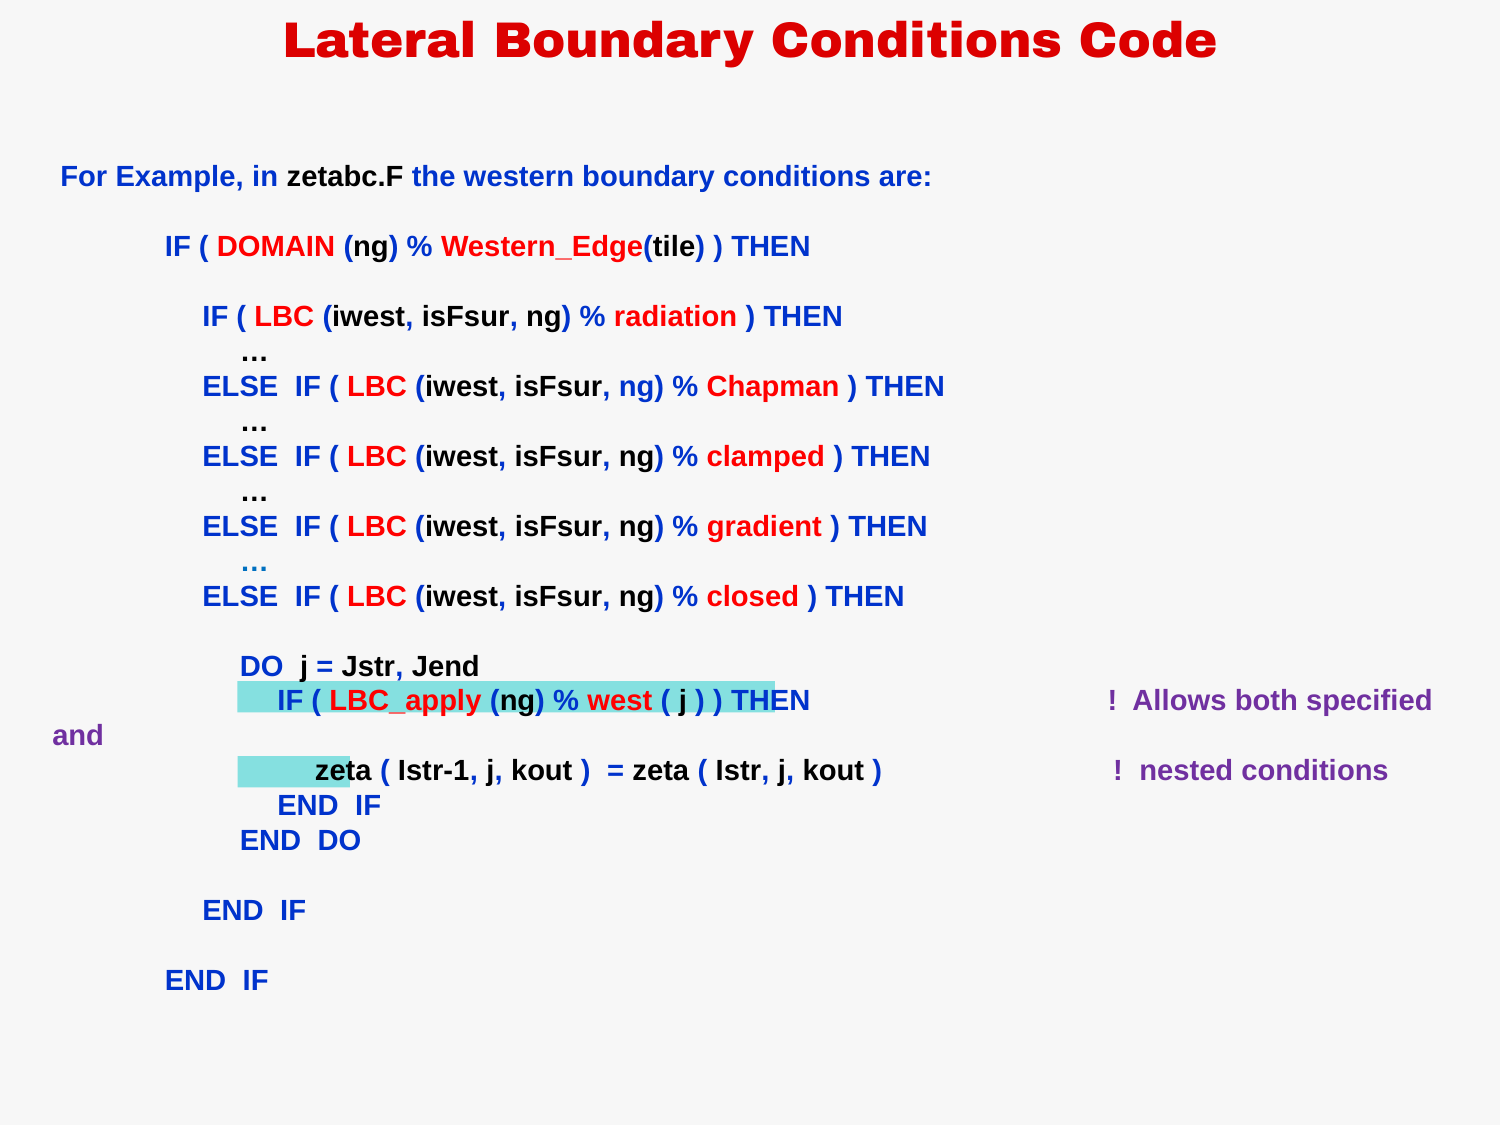

Lateral Boundary Conditions Code
 For Example, in zetabc.F the western boundary conditions are:

	IF ( DOMAIN (ng) % Western_Edge(tile) ) THEN

 		IF ( LBC (iwest, isFsur, ng) % radiation ) THEN
			…
		ELSE  IF ( LBC (iwest, isFsur, ng) % Chapman ) THEN
			…
		ELSE  IF ( LBC (iwest, isFsur, ng) % clamped ) THEN
			…
		ELSE  IF ( LBC (iwest, isFsur, ng) % gradient ) THEN
			…
		ELSE  IF ( LBC (iwest, isFsur, ng) % closed ) THEN

			DO  j = Jstr, Jend
				IF ( LBC_apply (ng) % west ( j ) ) THEN                                    !  Allows both specified and
					zeta ( Istr-1, j, kout )  = zeta ( Istr, j, kout )                            !  nested conditions
				END  IF
			END  DO

		END  IF

	END  IF